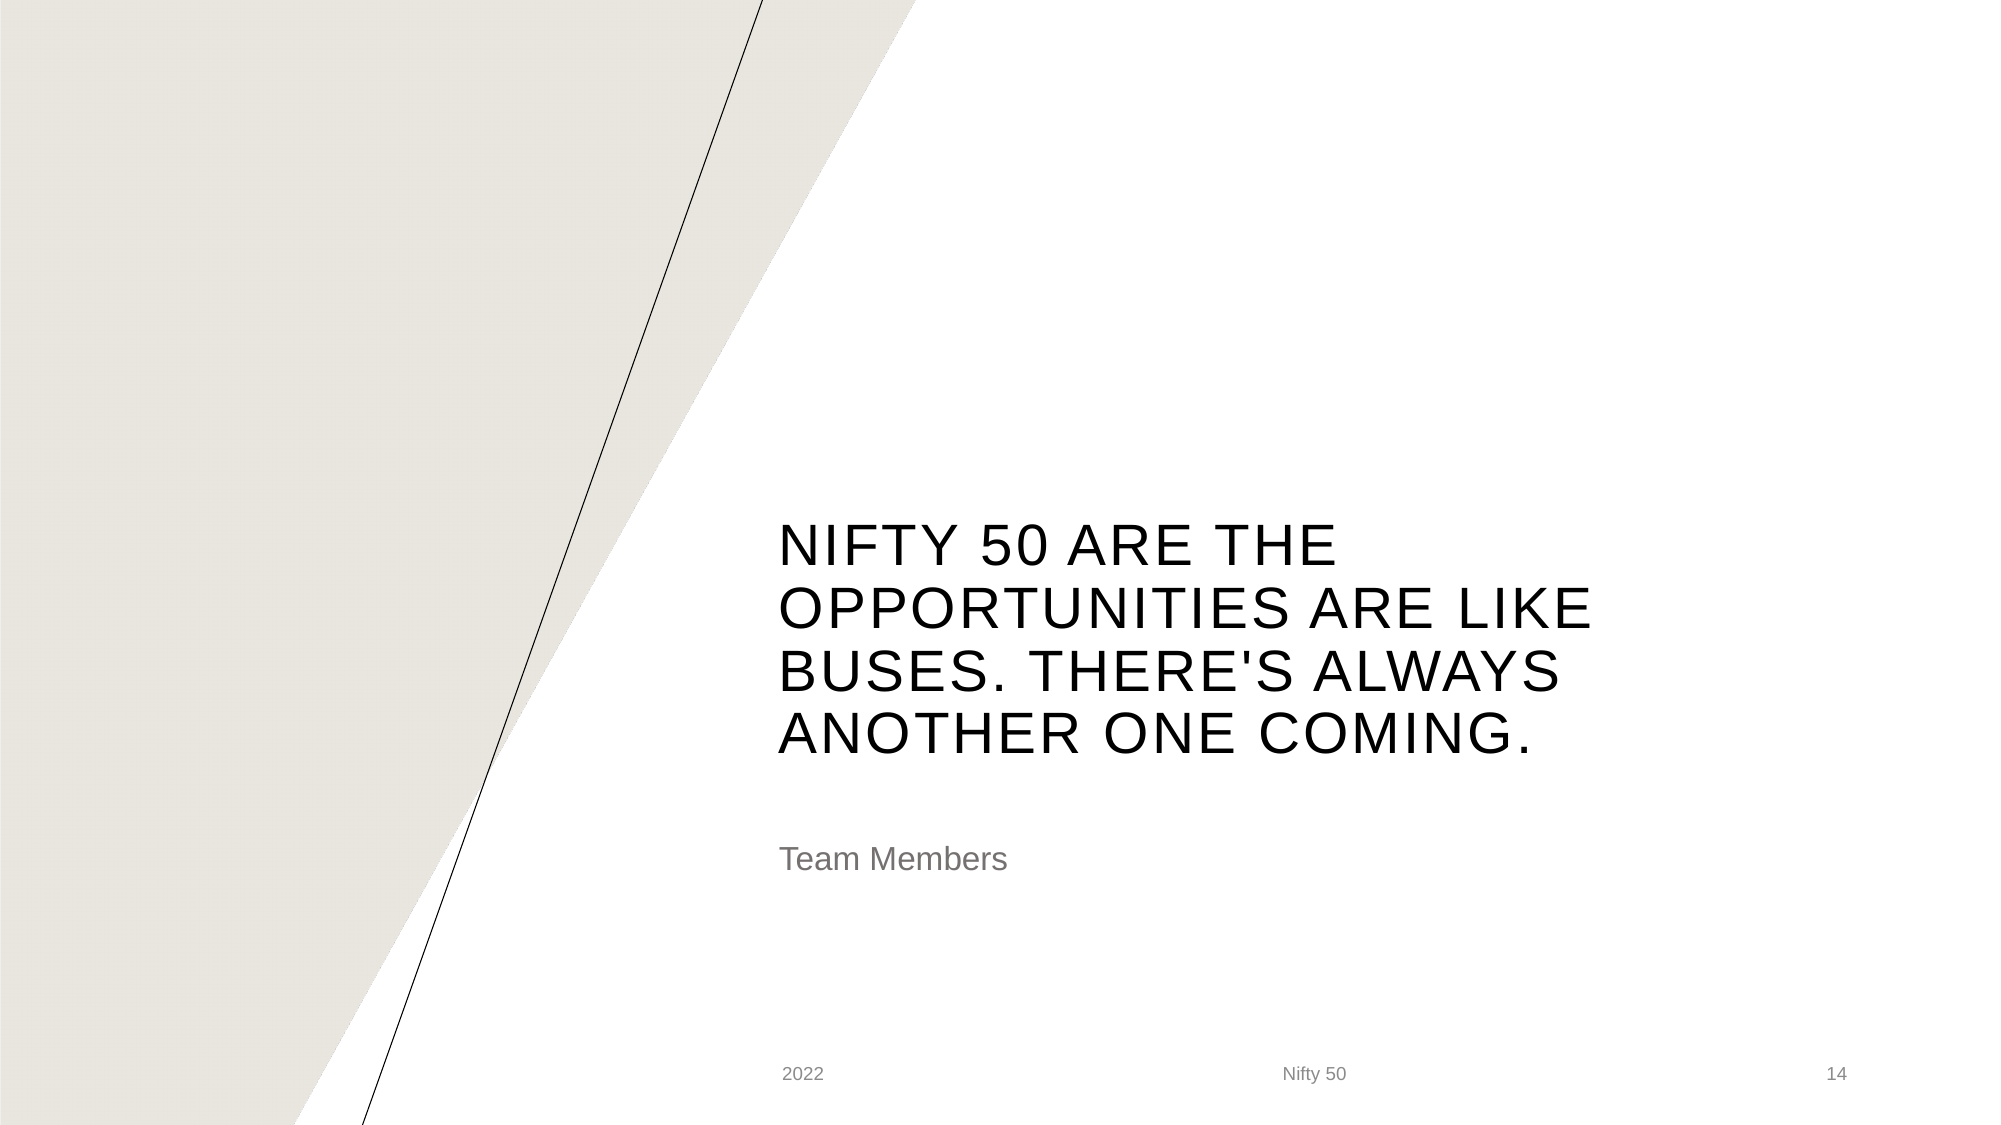

# Nifty 50 are the OPPORTUNITIES ARE LIKE BUSES. THERE'S ALWAYS ANOTHER ONE COMING.​
Team Members
2022
Nifty 50
14